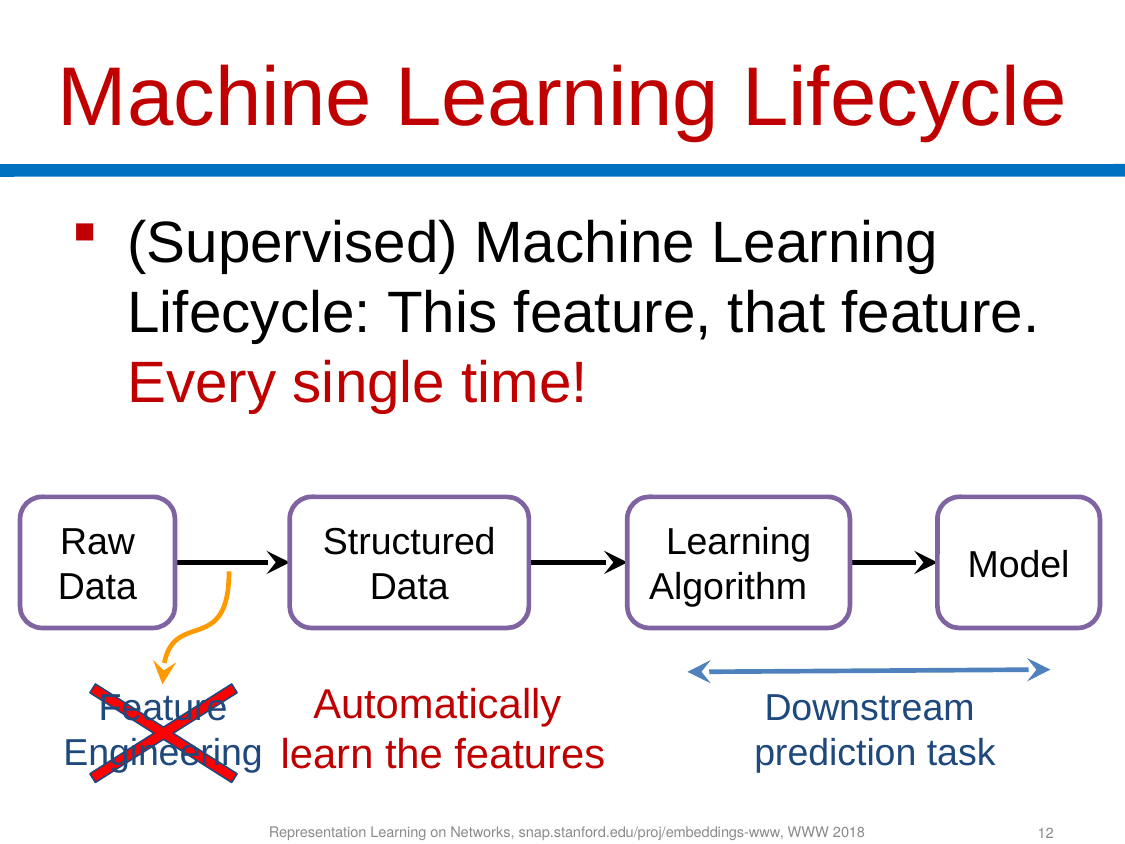

# Machine Learning Lifecycle
(Supervised) Machine Learning Lifecycle: This feature, that feature. Every single time!

Raw Data

Structured Data

Learning Algorithm

Model

Automatically
learn the features
Feature Engineering
Downstream
prediction task
Representation Learning on Networks, snap.stanford.edu/proj/embeddings-www, WWW 2018
12